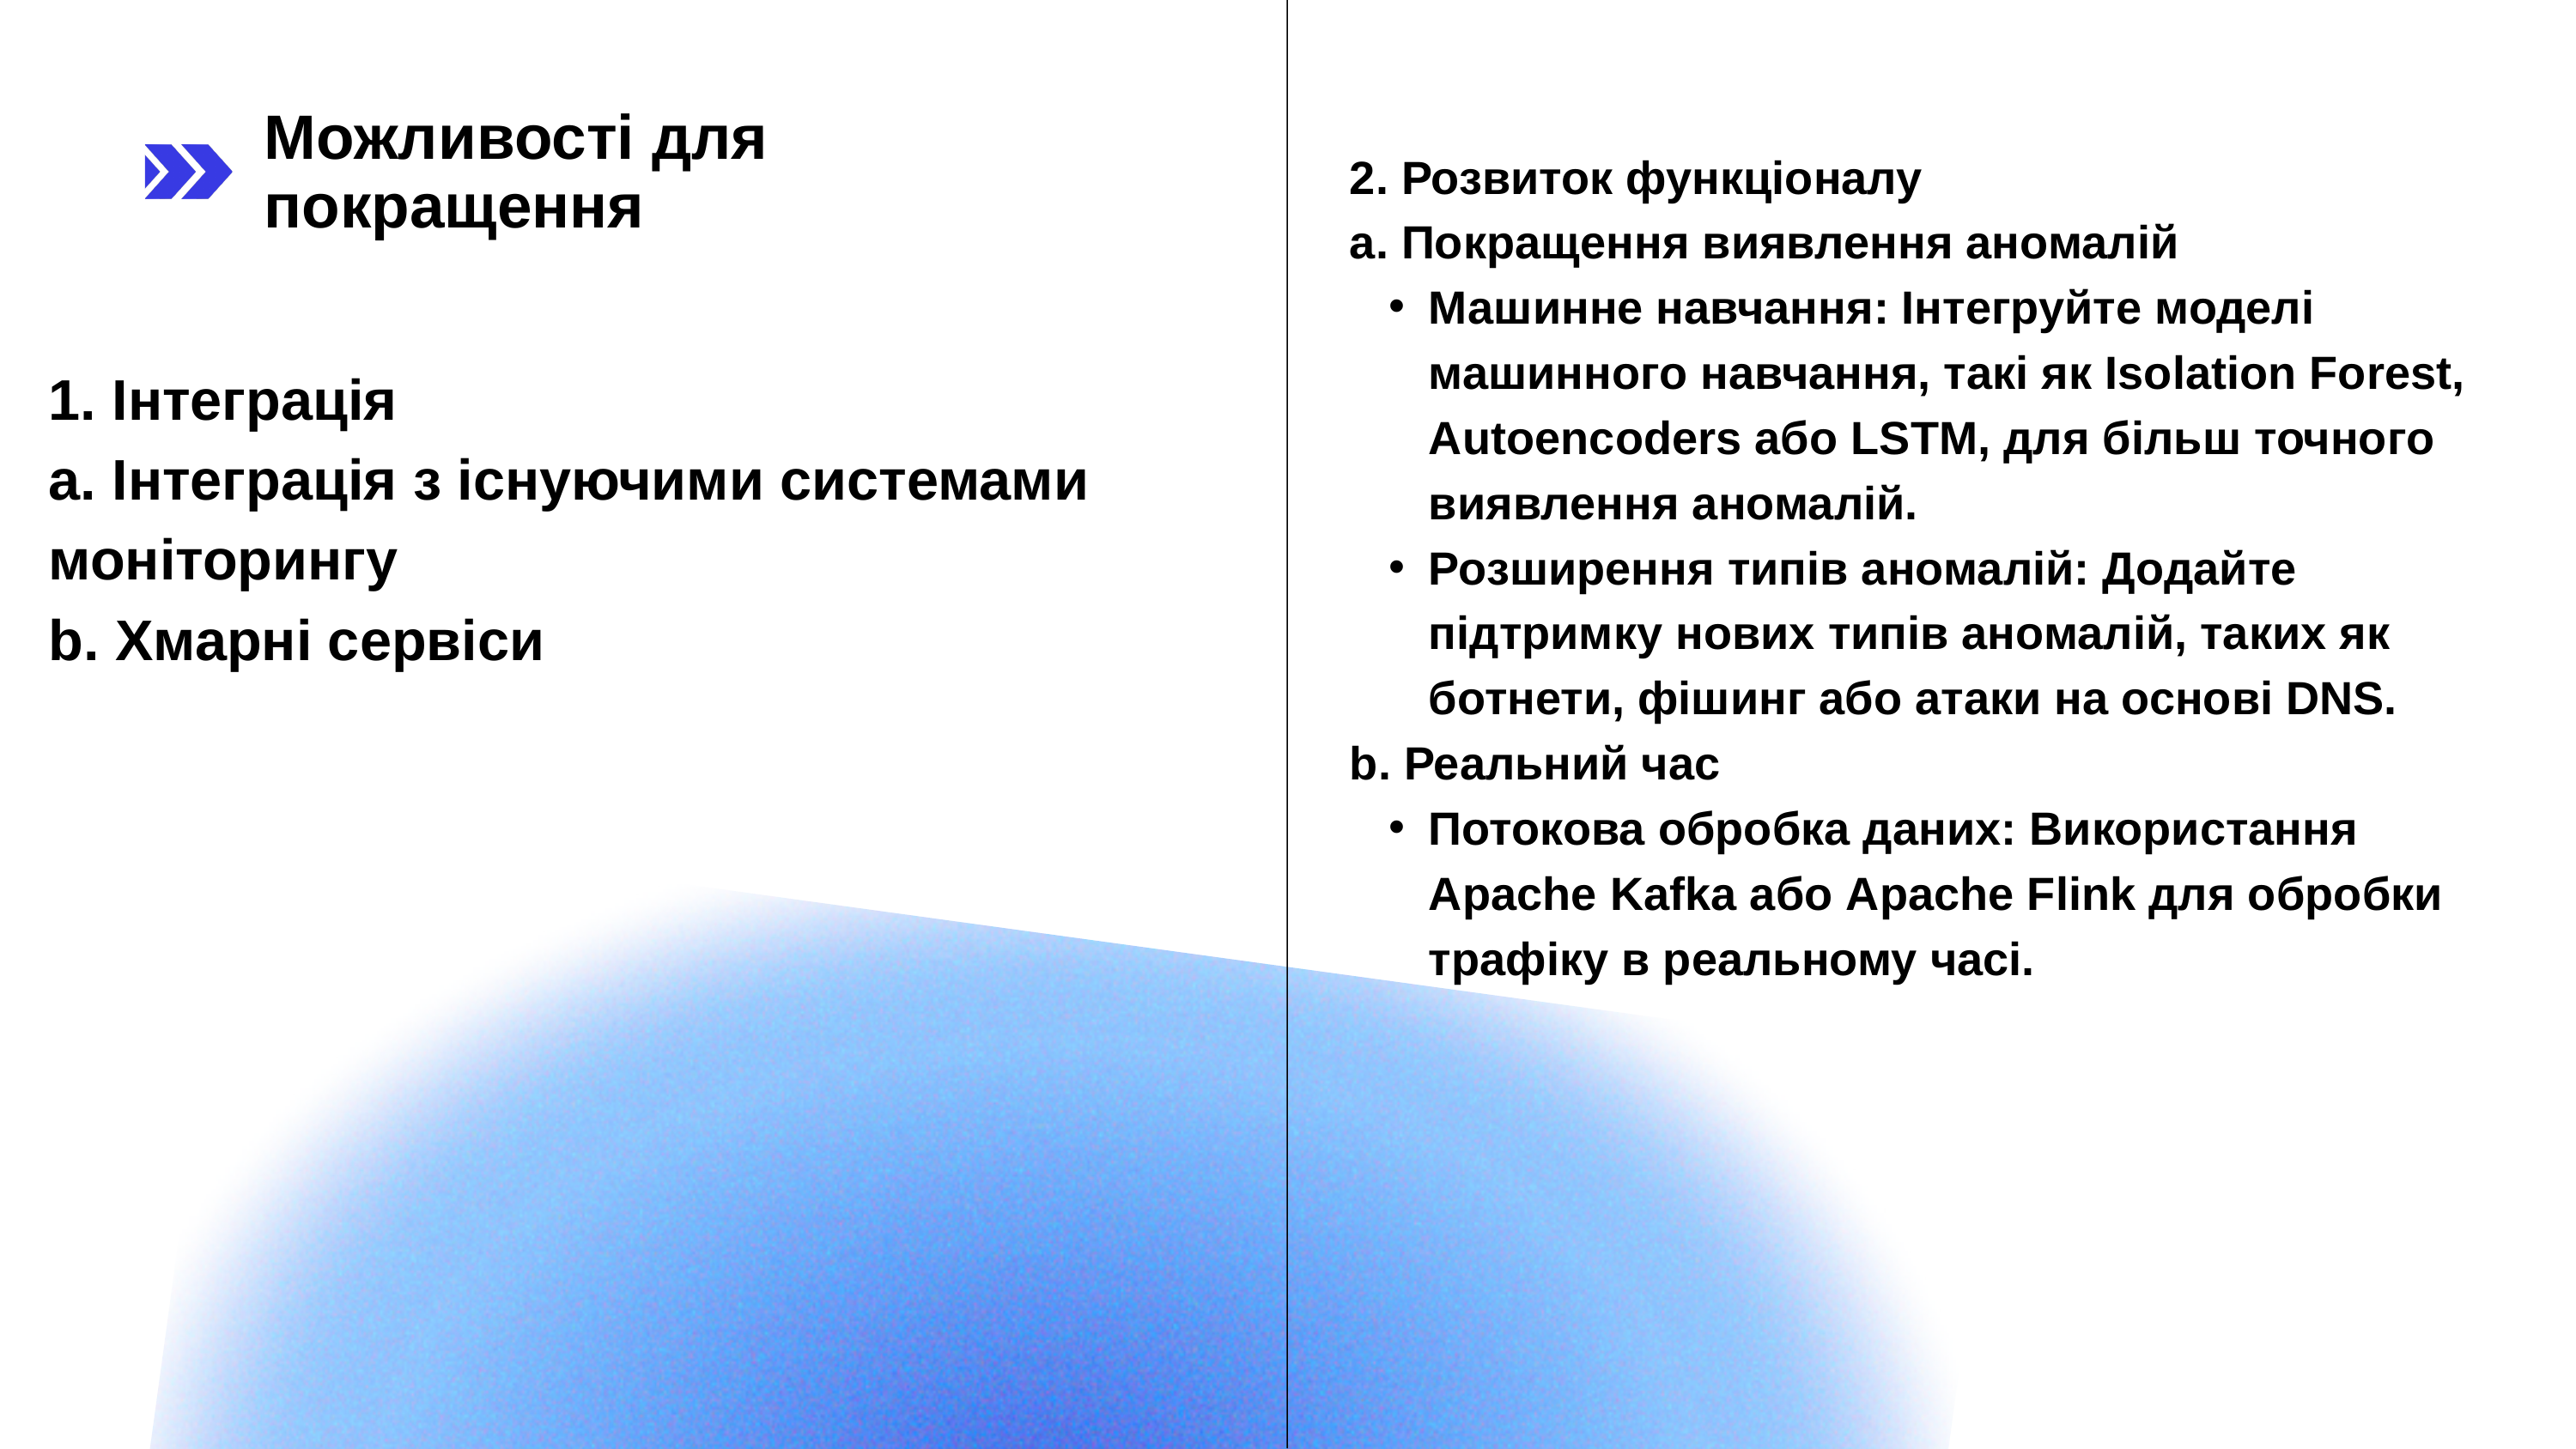

Можливості для покращення
2. Розвиток функціоналу
a. Покращення виявлення аномалій
Машинне навчання: Інтегруйте моделі машинного навчання, такі як Isolation Forest, Autoencoders або LSTM, для більш точного виявлення аномалій.
Розширення типів аномалій: Додайте підтримку нових типів аномалій, таких як ботнети, фішинг або атаки на основі DNS.
b. Реальний час
Потокова обробка даних: Використання Apache Kafka або Apache Flink для обробки трафіку в реальному часі.

1. Інтеграція
a. Інтеграція з існуючими системами моніторингу
b. Хмарні сервіси